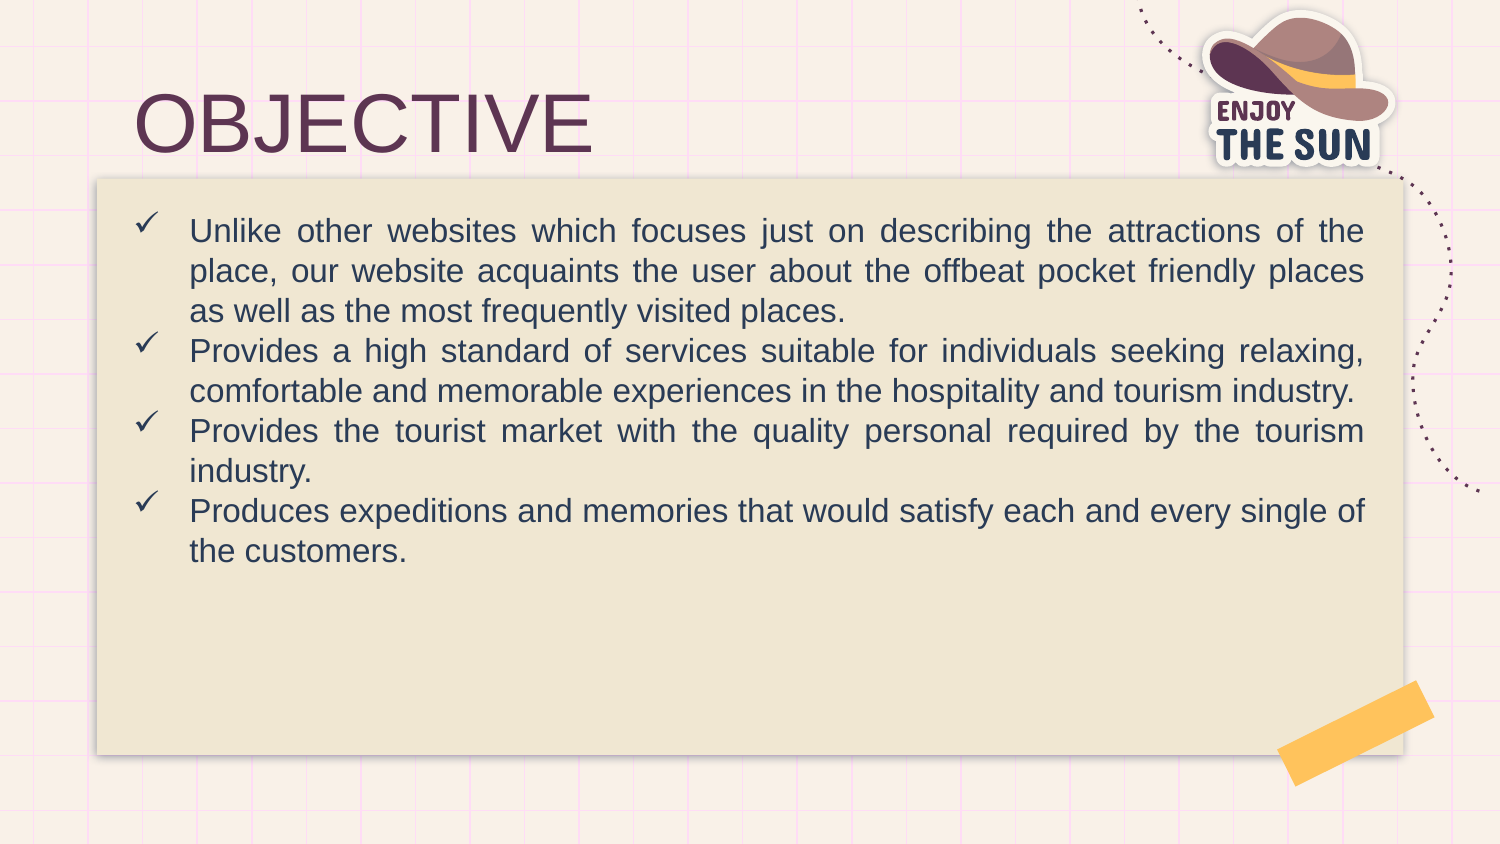

# OBJECTIVE
Unlike other websites which focuses just on describing the attractions of the place, our website acquaints the user about the offbeat pocket friendly places as well as the most frequently visited places.
Provides a high standard of services suitable for individuals seeking relaxing, comfortable and memorable experiences in the hospitality and tourism industry.
Provides the tourist market with the quality personal required by the tourism industry.
Produces expeditions and memories that would satisfy each and every single of the customers.